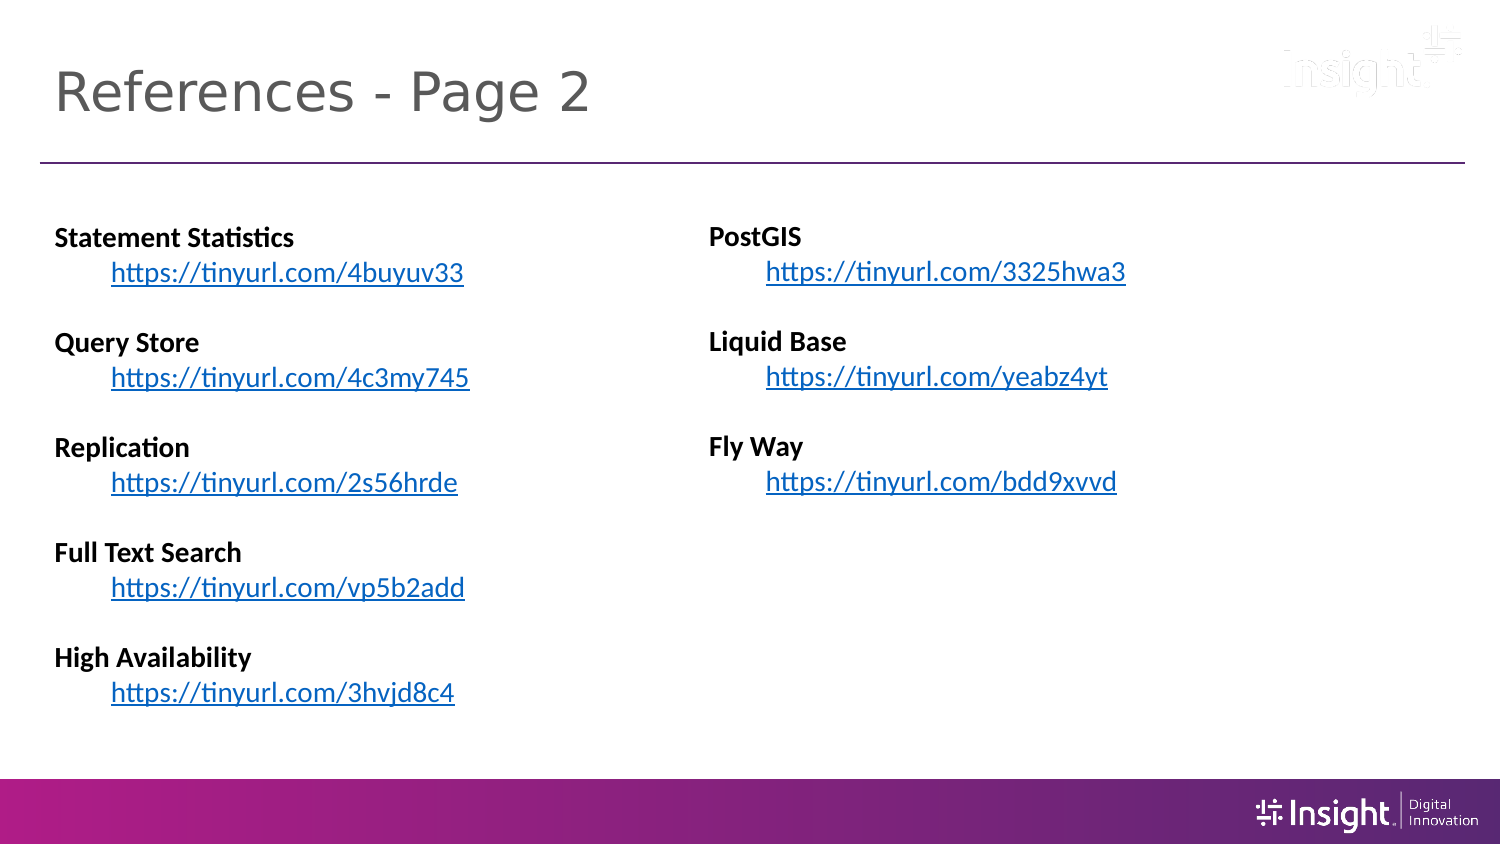

# References - Page 2

PostGIS
https://tinyurl.com/3325hwa3

Liquid Base
https://tinyurl.com/yeabz4yt

Fly Way
https://tinyurl.com/bdd9xvvd

Statement Statistics
https://tinyurl.com/4buyuv33

Query Store
https://tinyurl.com/4c3my745

Replication
https://tinyurl.com/2s56hrde

Full Text Search
https://tinyurl.com/vp5b2add

High Availability
https://tinyurl.com/3hvjd8c4